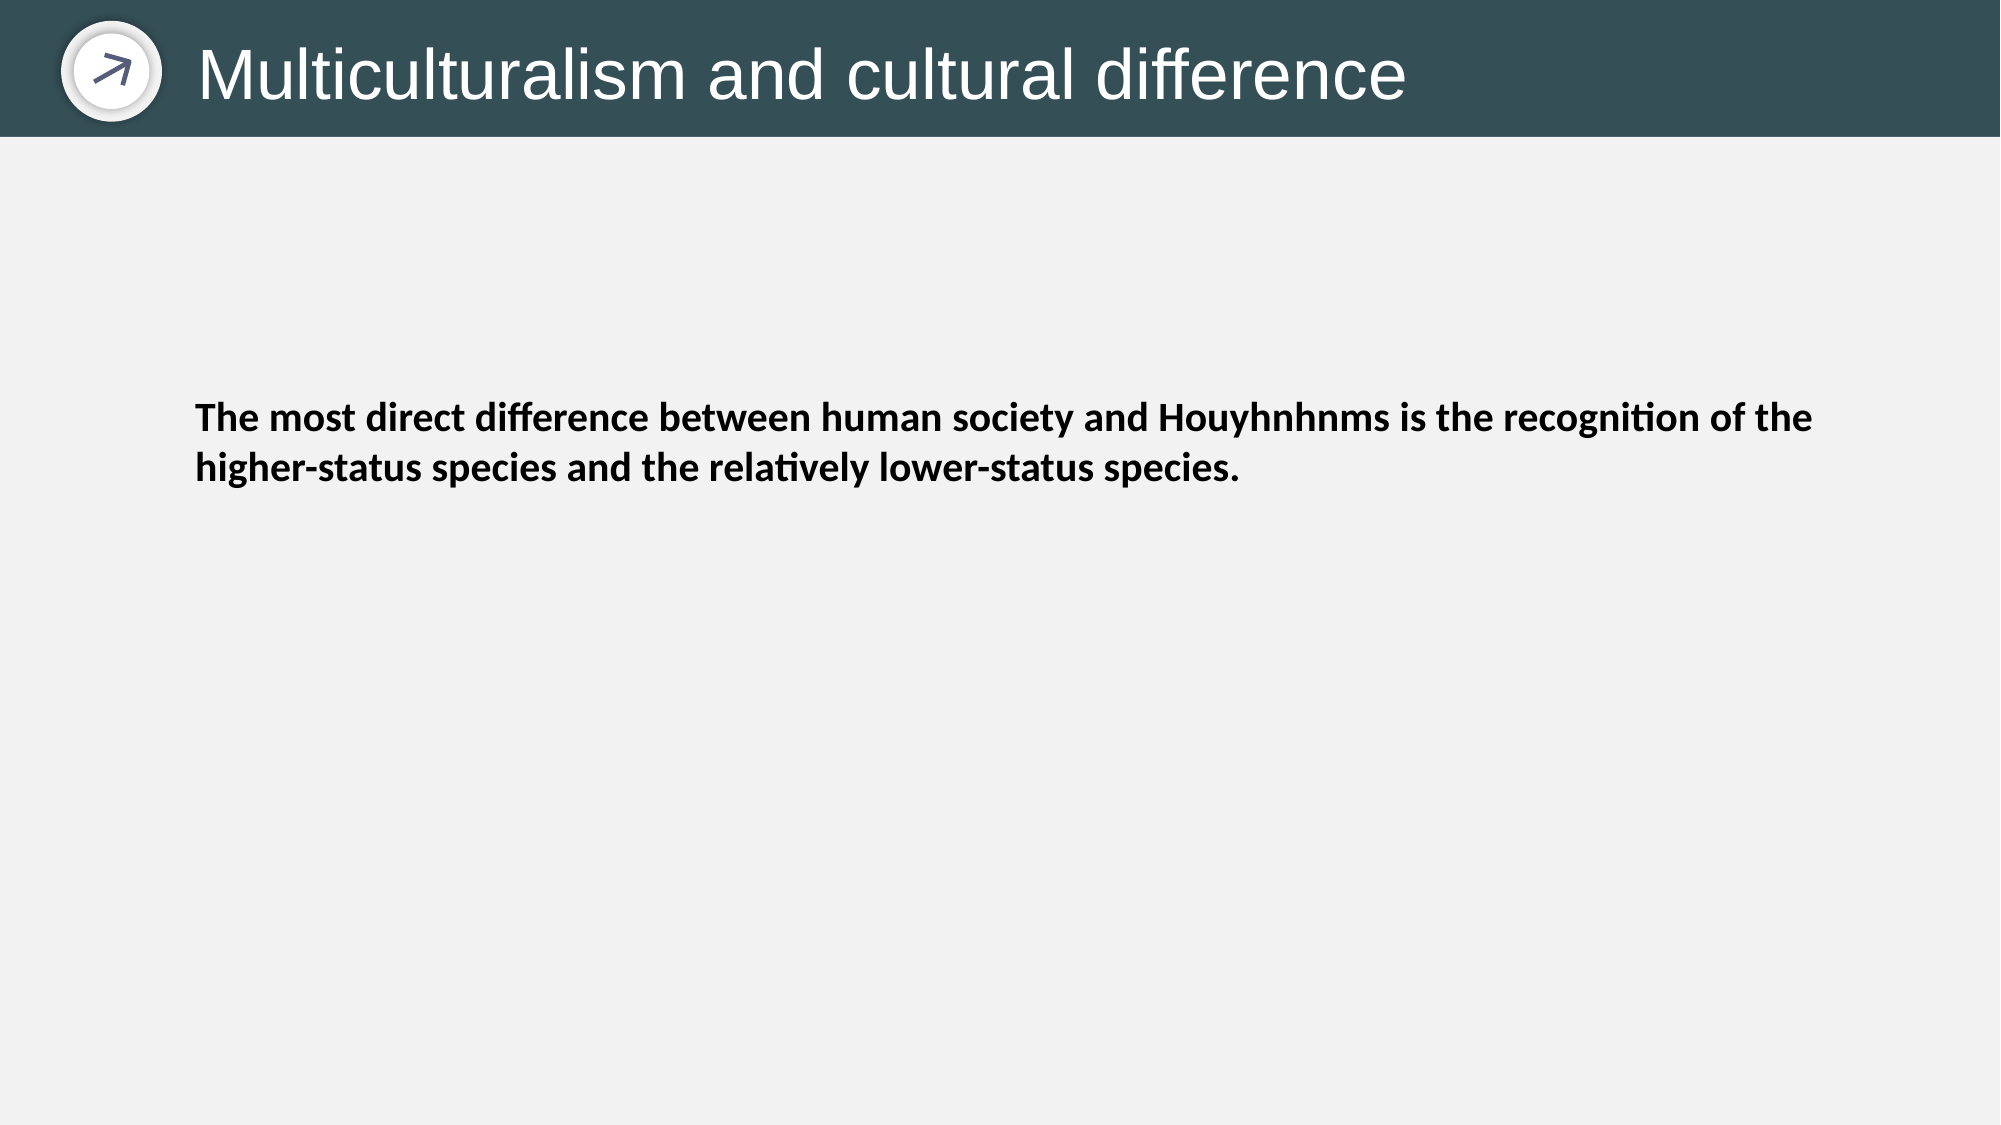

Multiculturalism and cultural difference
The most direct difference between human society and Houyhnhnms is the recognition of the higher-status species and the relatively lower-status species.